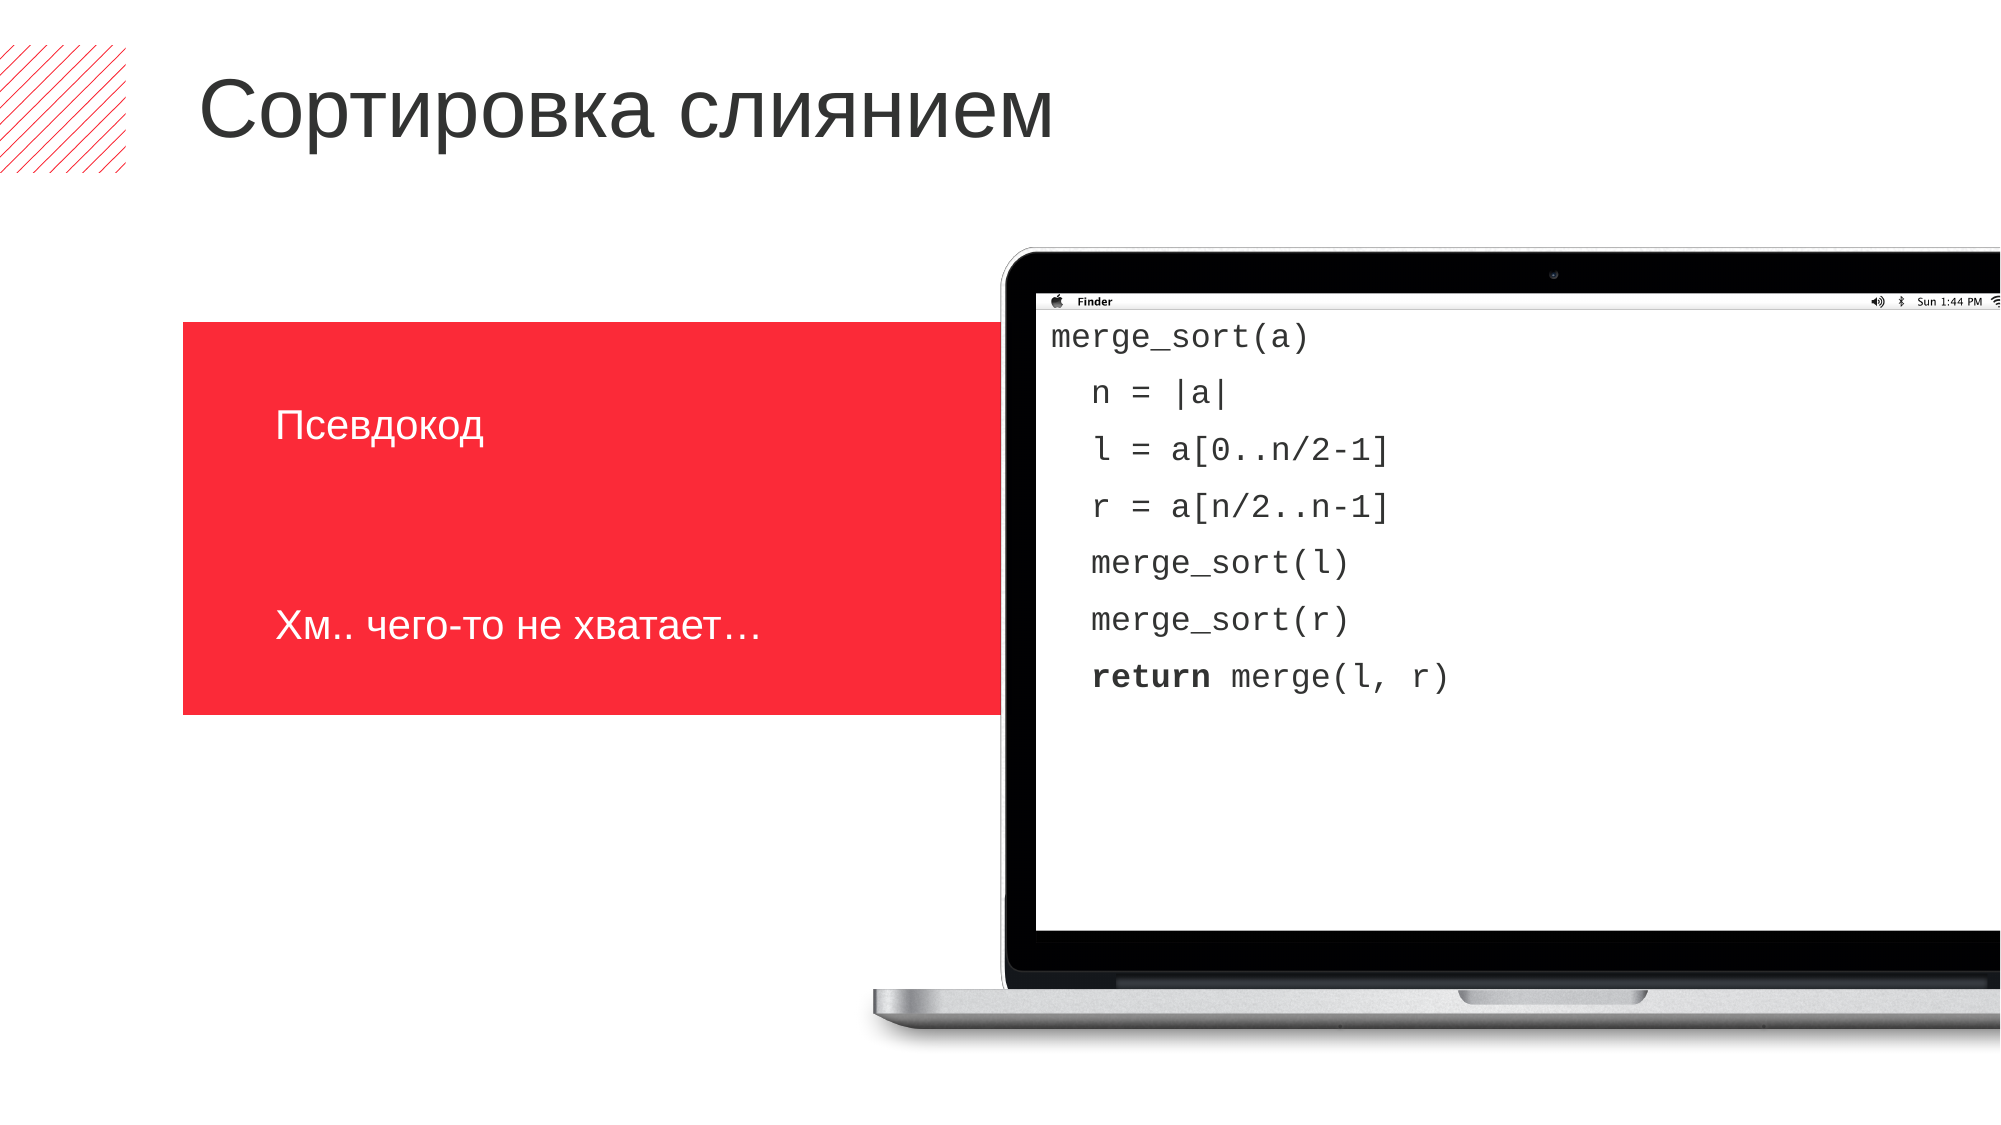

Сортировка слиянием
merge_sort(a)
  n = |a|
  l = a[0..n/2-1]
  r = a[n/2..n-1]
  merge_sort(l)
  merge_sort(r)
  return merge(l, r)

Псевдокод

Хм.. чего-то не хватает…